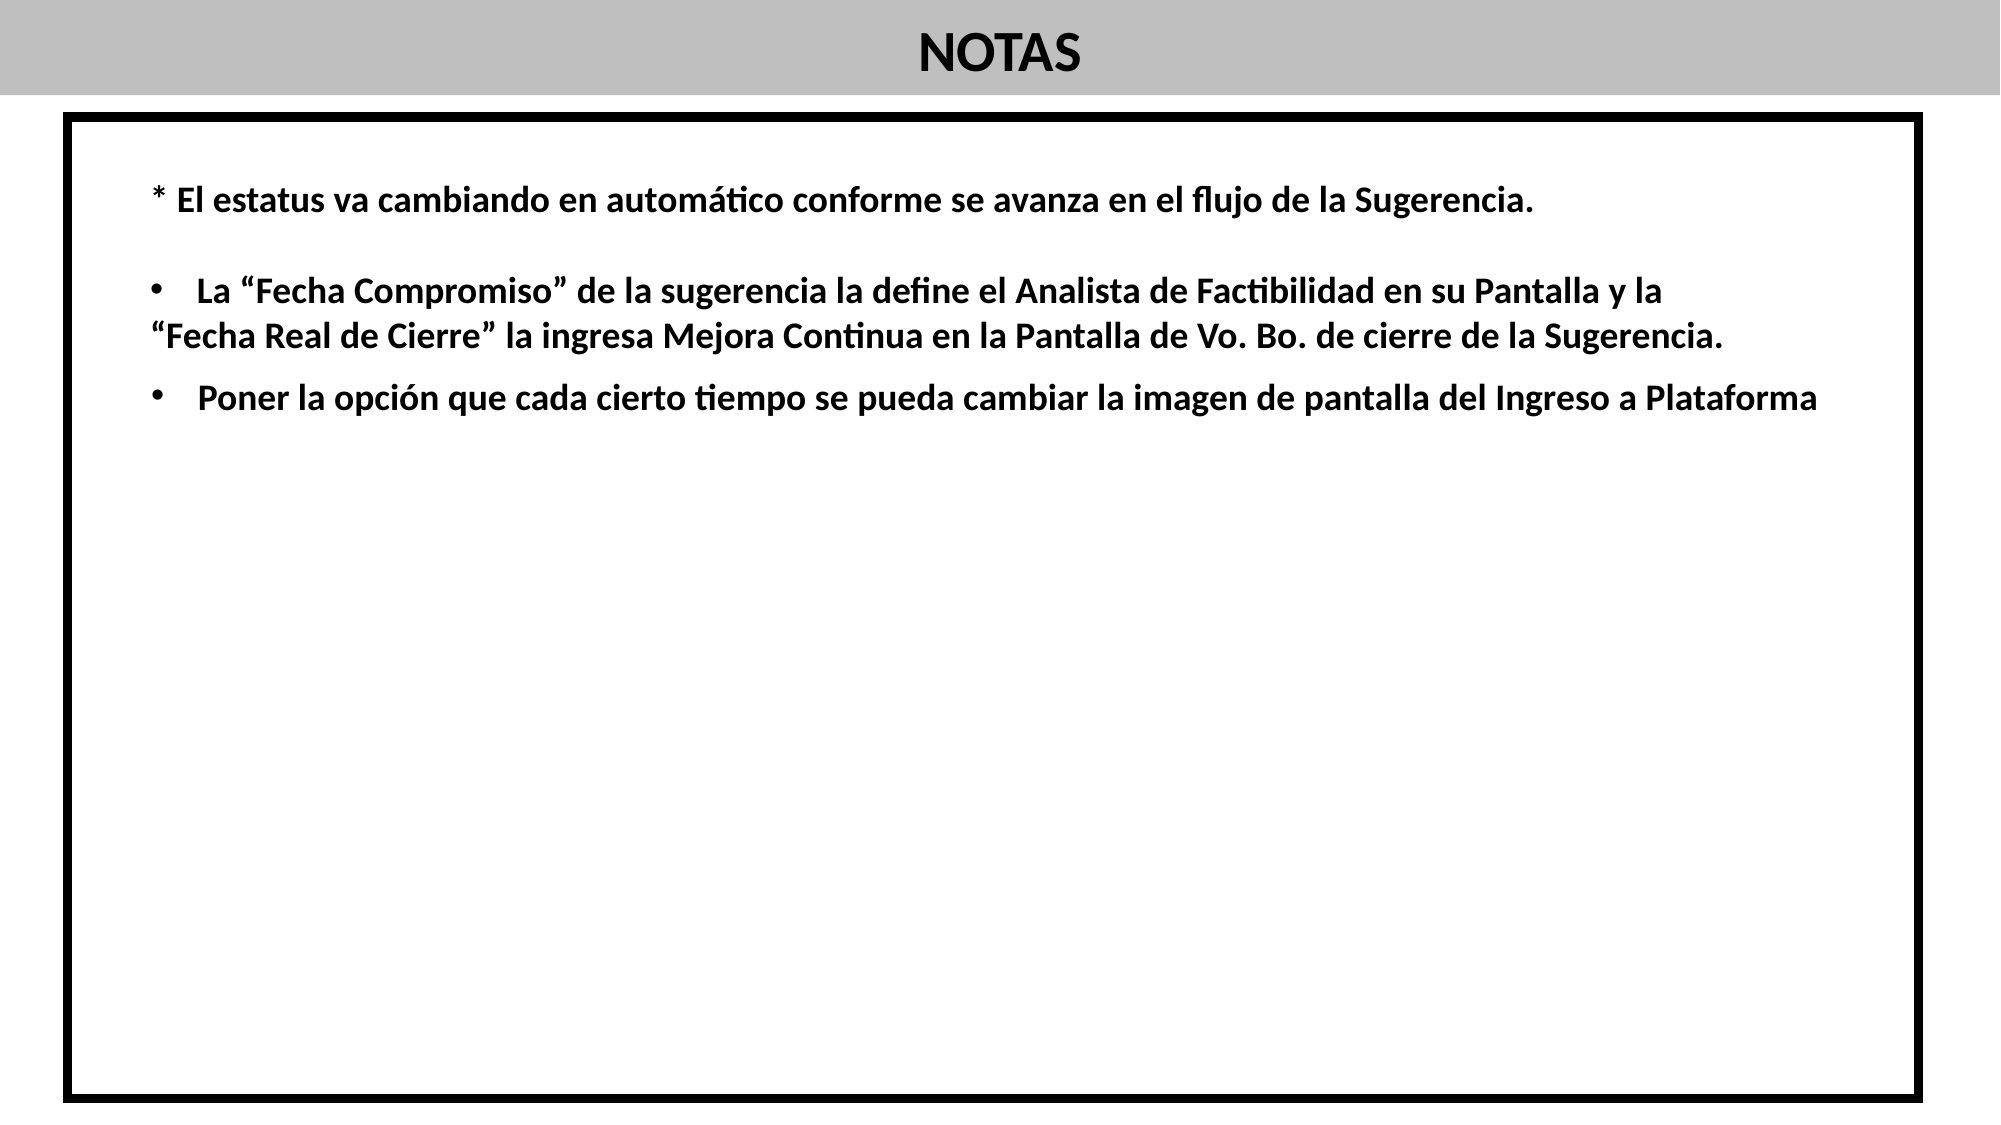

NOTAS

* El estatus va cambiando en automático conforme se avanza en el flujo de la Sugerencia.
La “Fecha Compromiso” de la sugerencia la define el Analista de Factibilidad en su Pantalla y la
“Fecha Real de Cierre” la ingresa Mejora Continua en la Pantalla de Vo. Bo. de cierre de la Sugerencia.
Poner la opción que cada cierto tiempo se pueda cambiar la imagen de pantalla del Ingreso a Plataforma